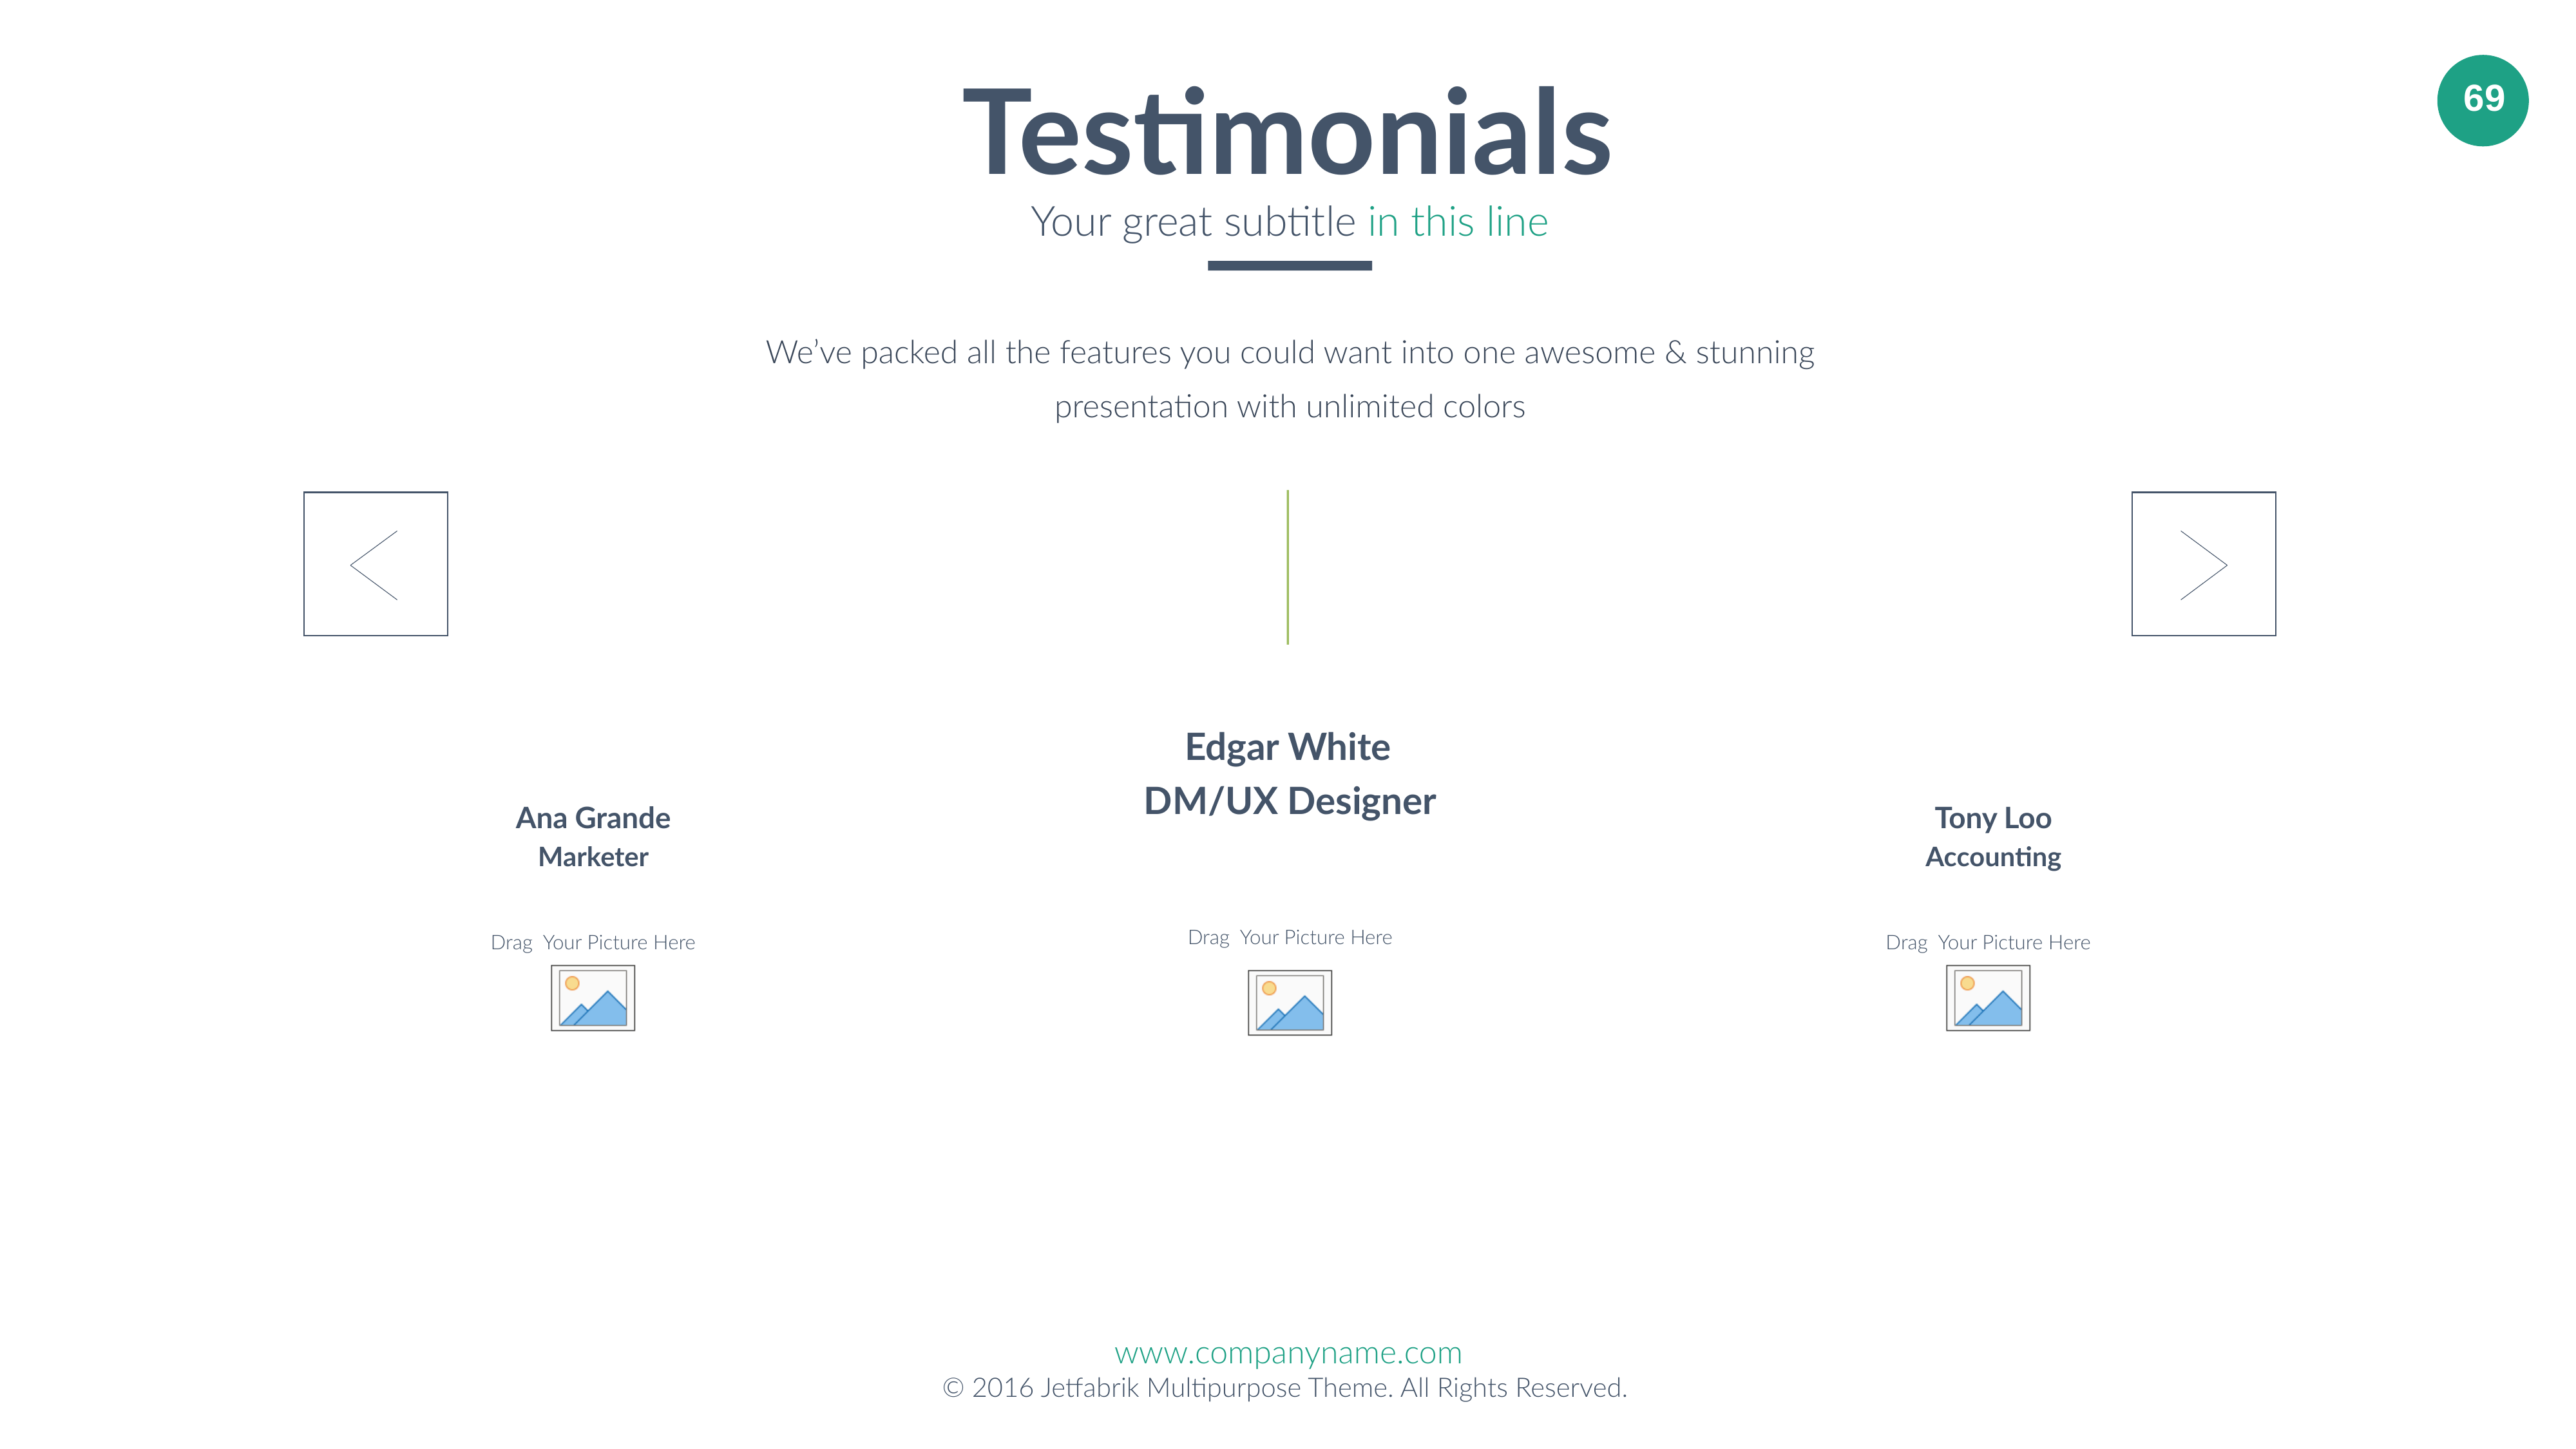

Testimonials
Your great subtitle in this line

We’ve packed all the features you could want into one awesome & stunning presentation with unlimited colors

Edgar White
DM/UX Designer
Ana Grande
Tony Loo
Marketer
Accounting